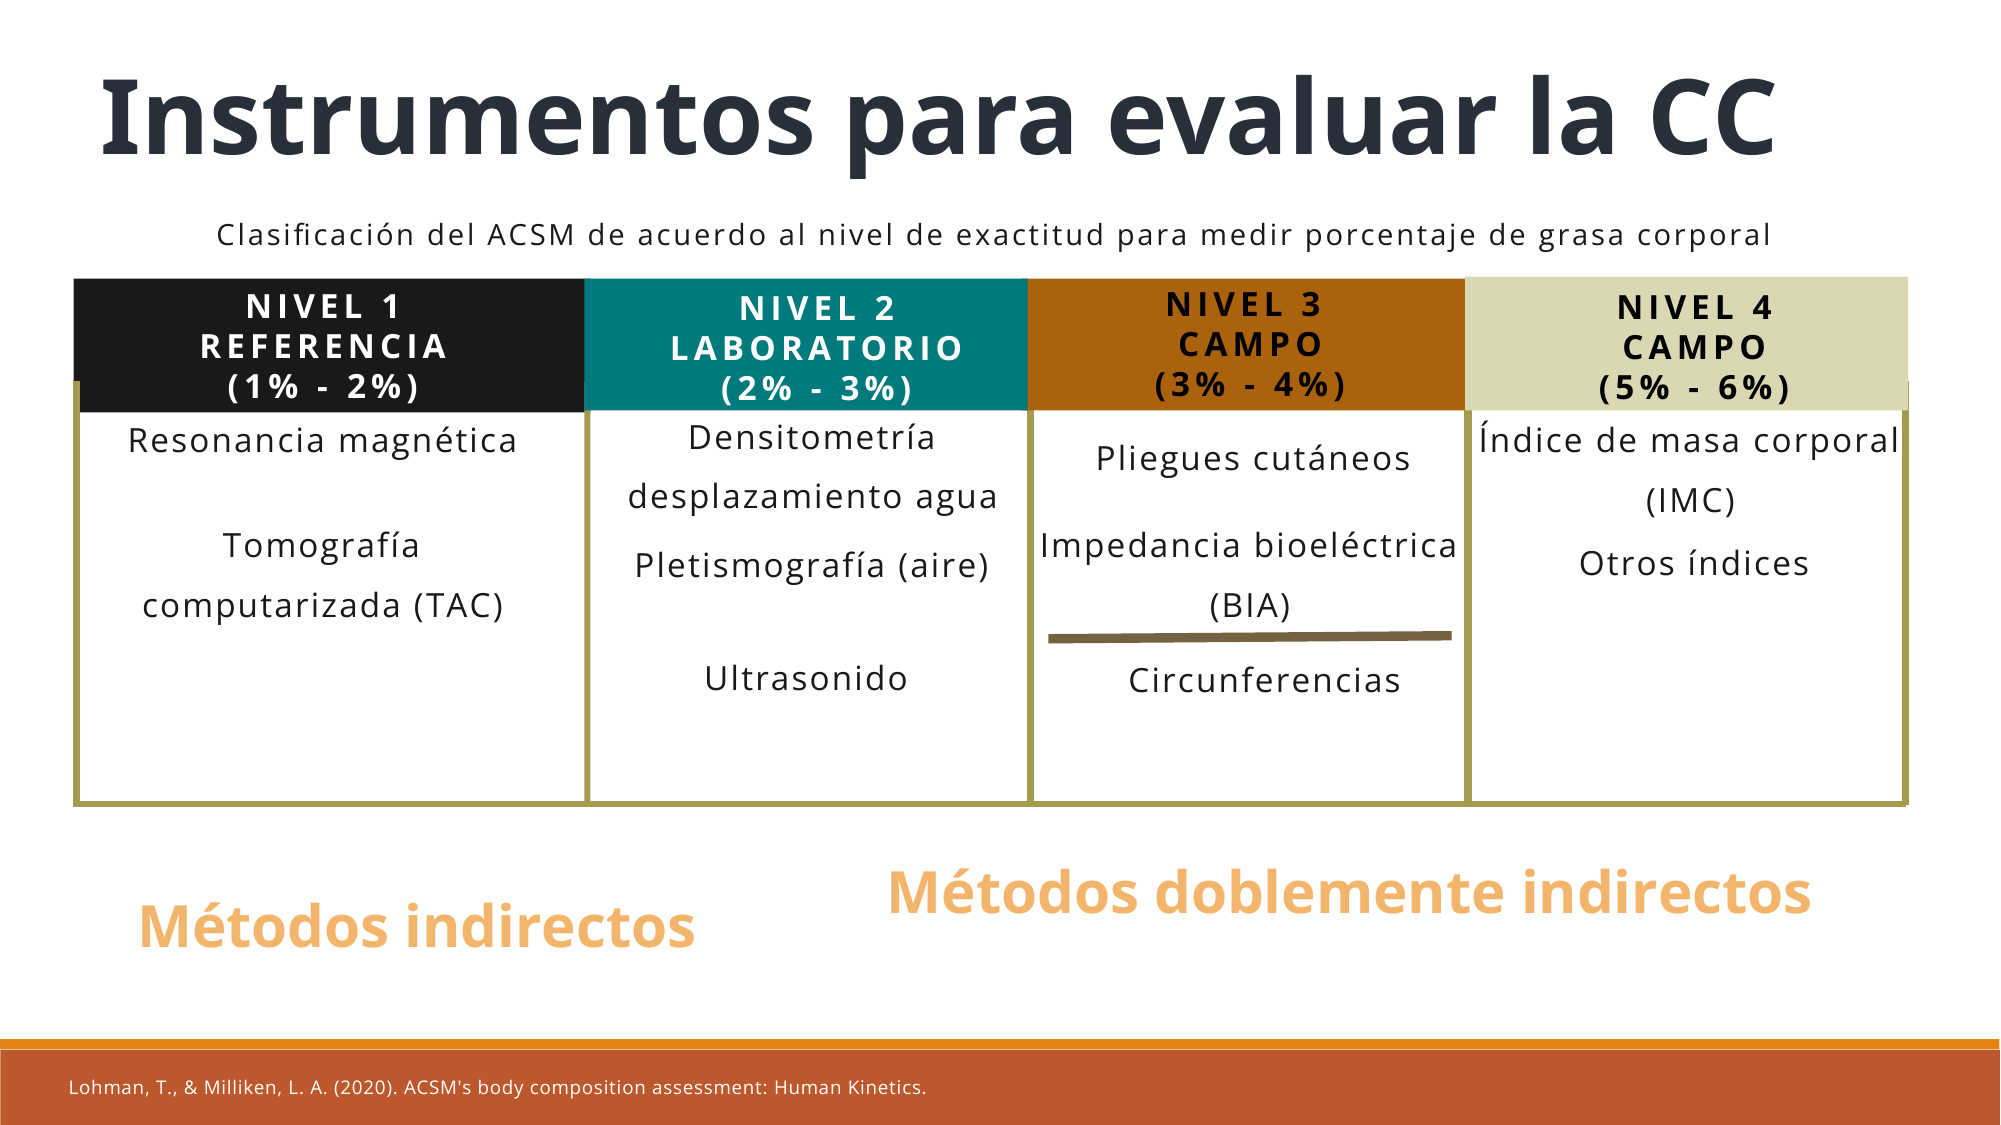

Instrumentos para evaluar la CC
Clasificación del ACSM de acuerdo al nivel de exactitud para medir porcentaje de grasa corporal

NIVEL 3
CAMPO
(3% - 4%)
NIVEL 1
REFERENCIA
(1% - 2%)
NIVEL 4
CAMPO
(5% - 6%)
NIVEL 2
LABORATORIO
(2% - 3%)

Densitometría desplazamiento agua
Resonancia magnética
Índice de masa corporal (IMC)
Pliegues cutáneos
Tomografía computarizada (TAC)
Impedancia bioeléctrica (BIA)
Otros índices
Pletismografía (aire)
Ultrasonido
Circunferencias

Métodos doblemente indirectos
Métodos indirectos
Lohman, T., & Milliken, L. A. (2020). ACSM's body composition assessment: Human Kinetics.